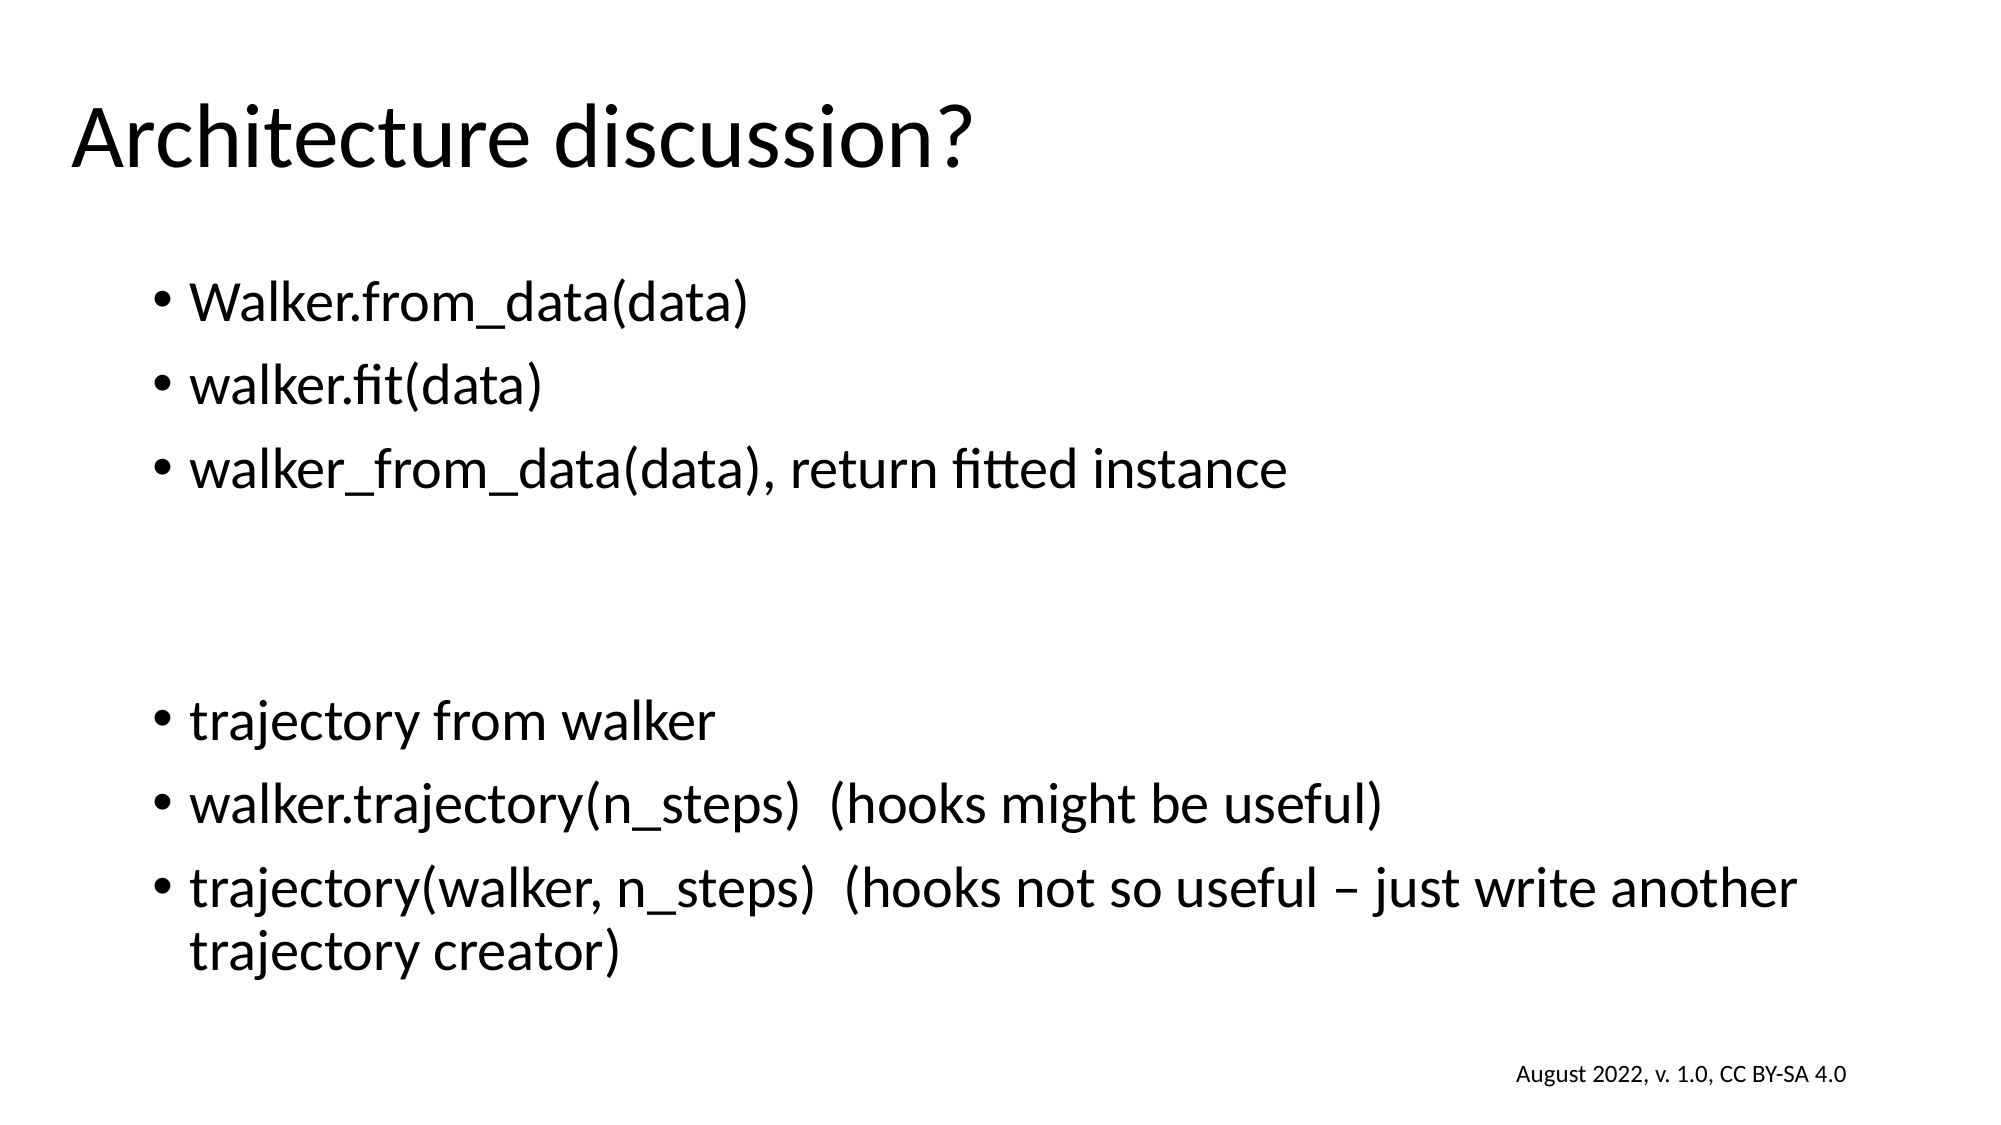

# Architecture discussion?
Walker.from_data(data)
walker.fit(data)
walker_from_data(data), return fitted instance

trajectory from walker
walker.trajectory(n_steps)  (hooks might be useful)
trajectory(walker, n_steps)  (hooks not so useful – just write another trajectory creator)
August 2022, v. 1.0, CC BY-SA 4.0